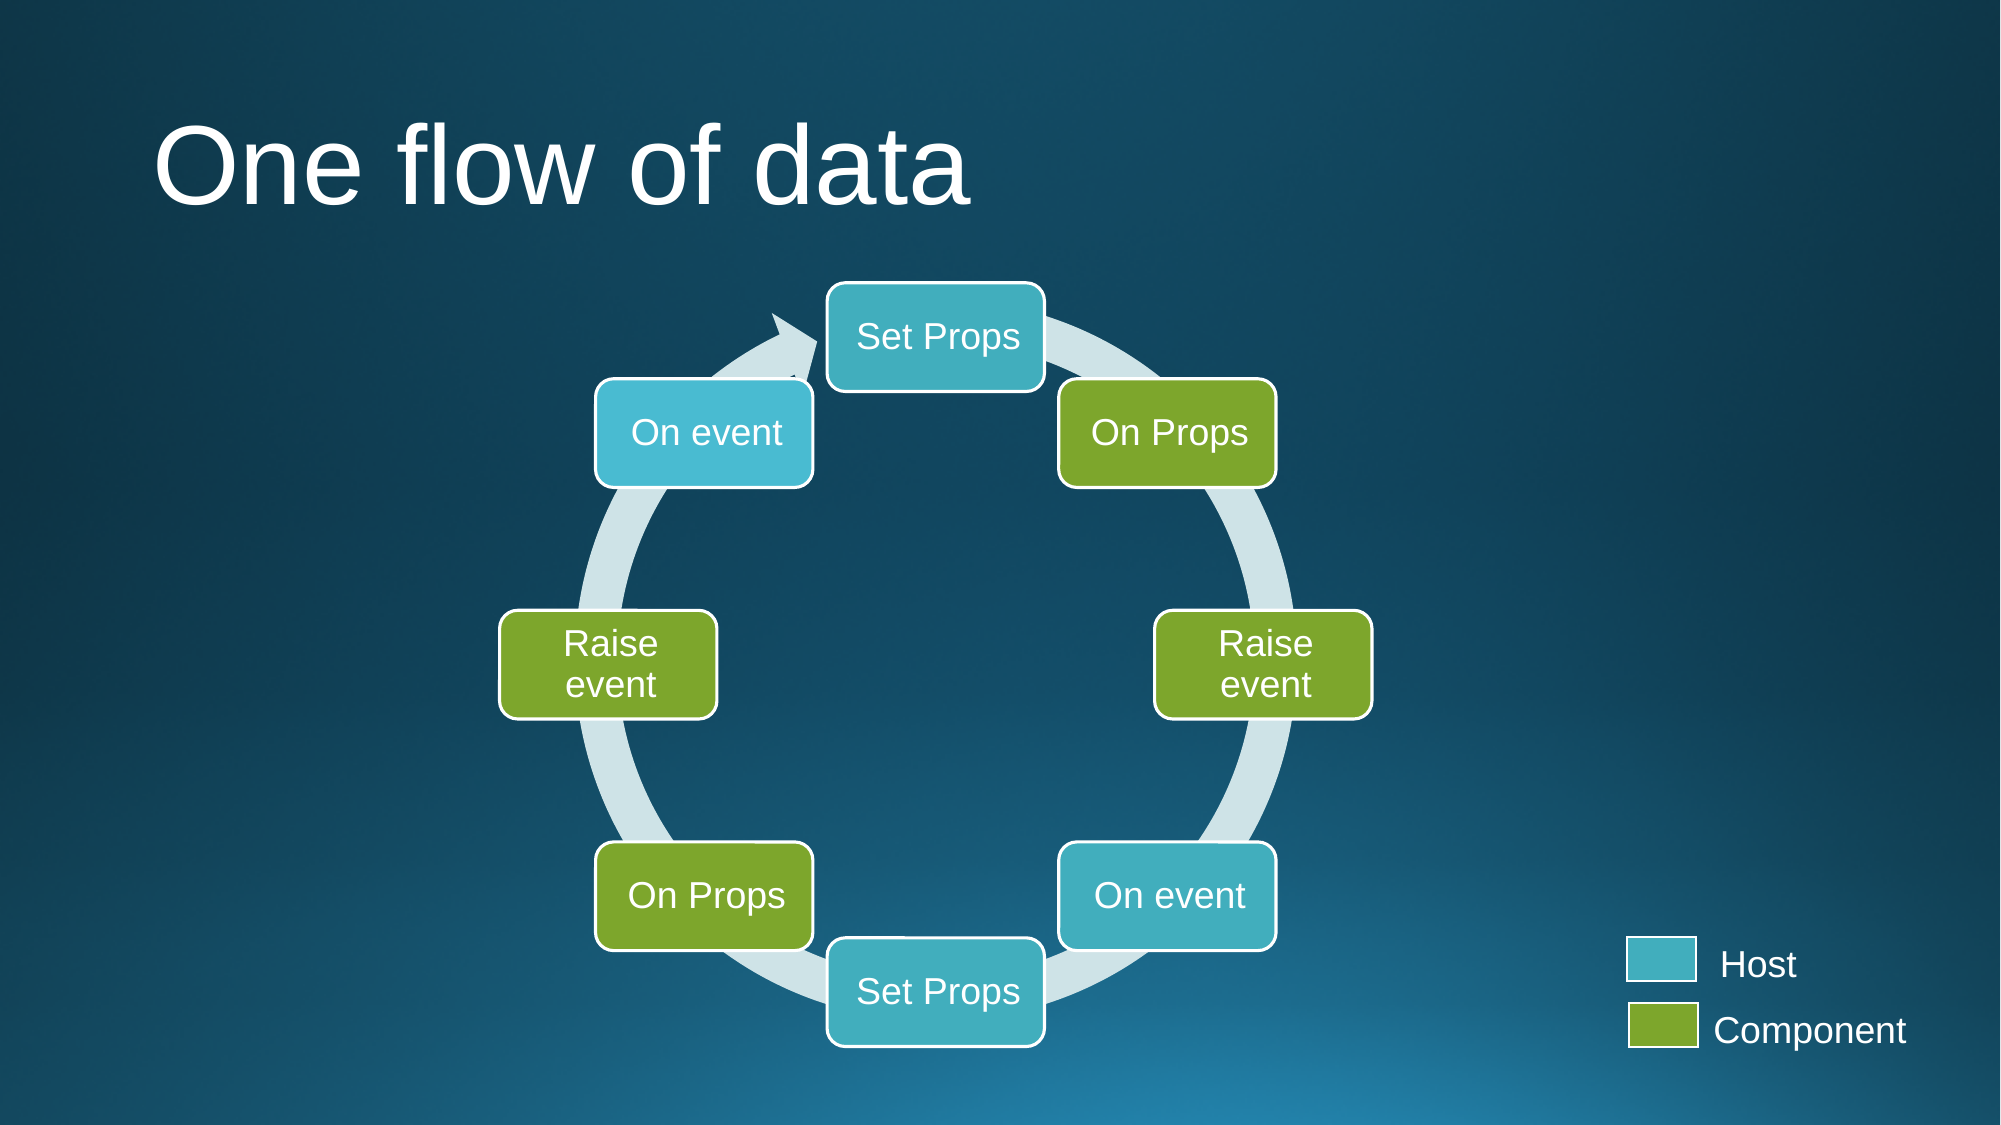

# One flow of data
Set Props
On Props
Raise event
On event
Set Props
On Props
Raise event
On event
Host

Component